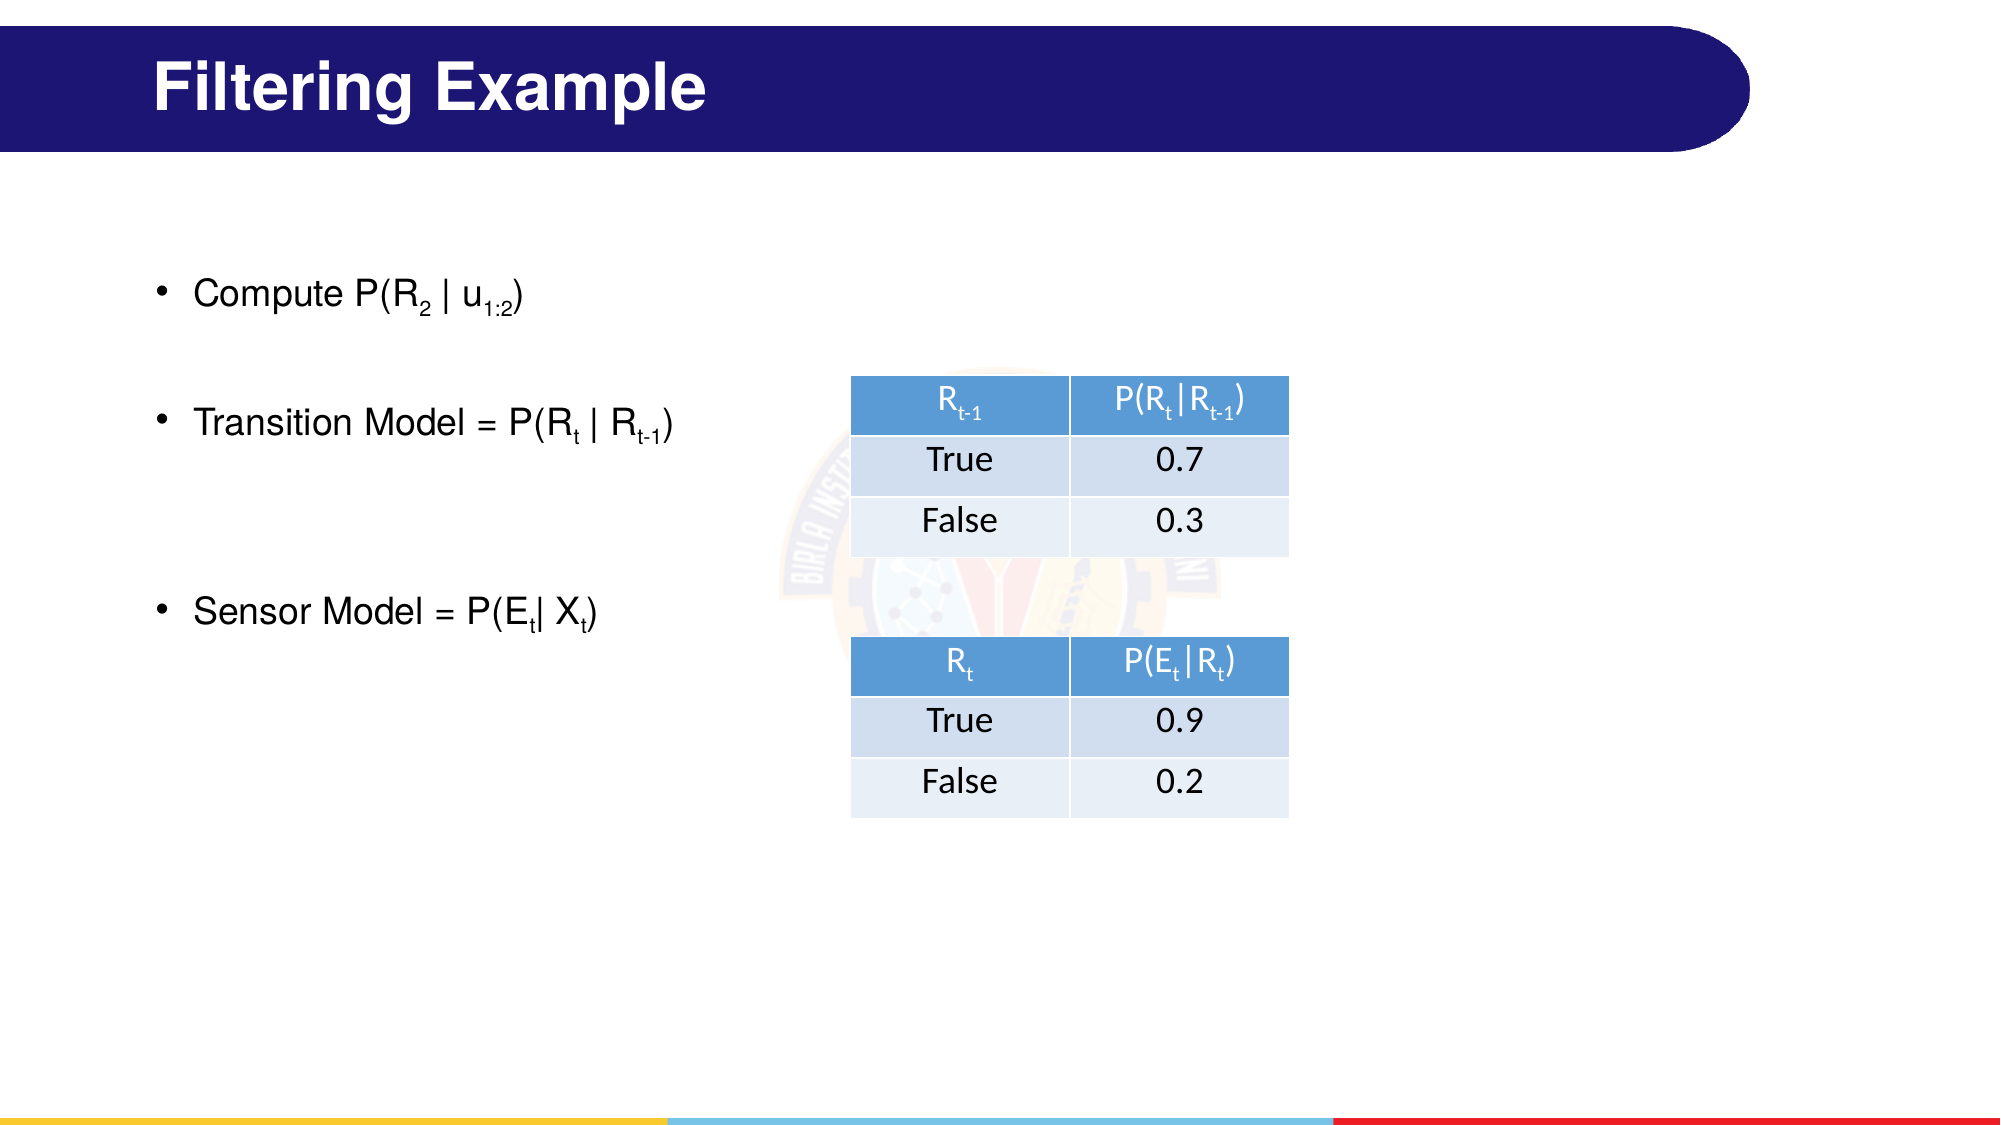

# Filtering Example

Compute P(R2 | u1:2)

Transition Model = P(Rt | Rt-1)

Sensor Model = P(Et| Xt)

| Rt-1 | P(Rt|Rt-1) |
| --- | --- |
| True | 0.7 |
| False | 0.3 |
| Rt | P(Et|Rt) |
| --- | --- |
| True | 0.9 |
| False | 0.2 |